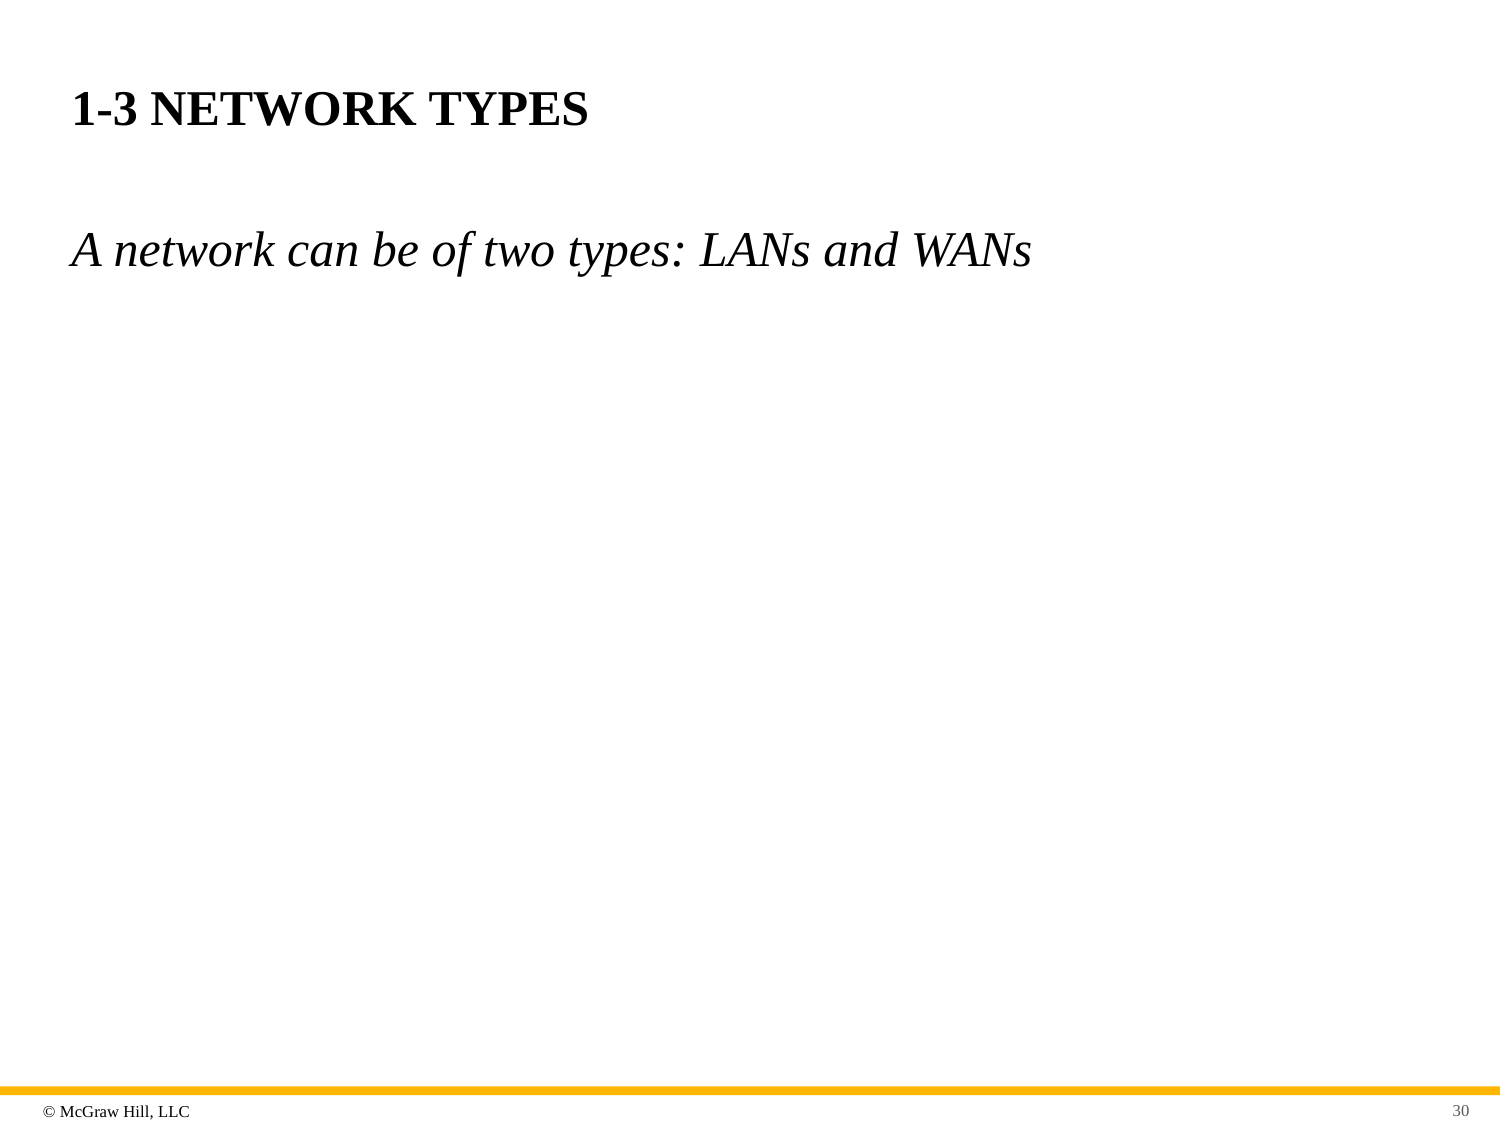

# 1-3 NETWORK TYPES
A network can be of two types: LANs and WANs
30